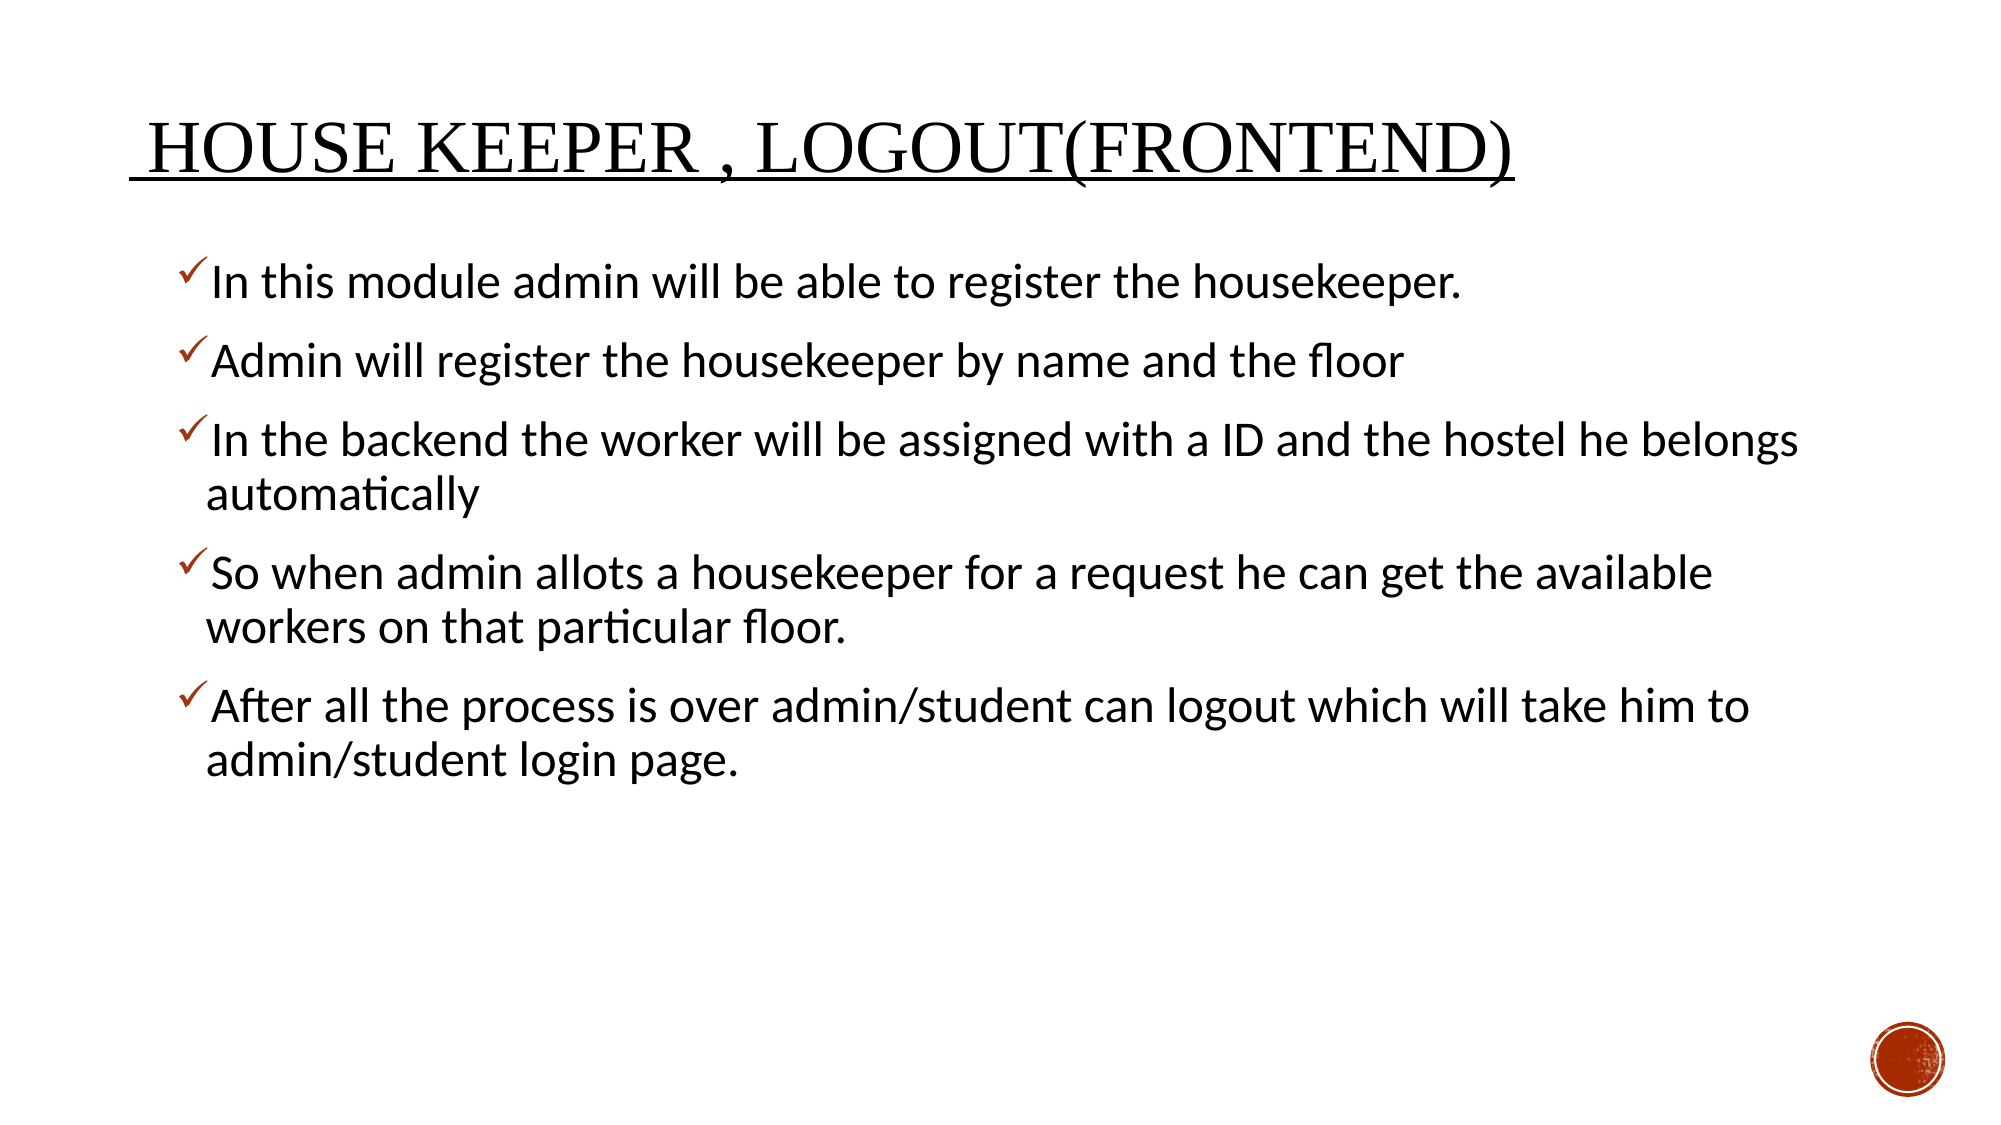

# House keeper , logout(Frontend)
In this module admin will be able to register the housekeeper.
Admin will register the housekeeper by name and the floor
In the backend the worker will be assigned with a ID and the hostel he belongs automatically
So when admin allots a housekeeper for a request he can get the available workers on that particular floor.
After all the process is over admin/student can logout which will take him to admin/student login page.